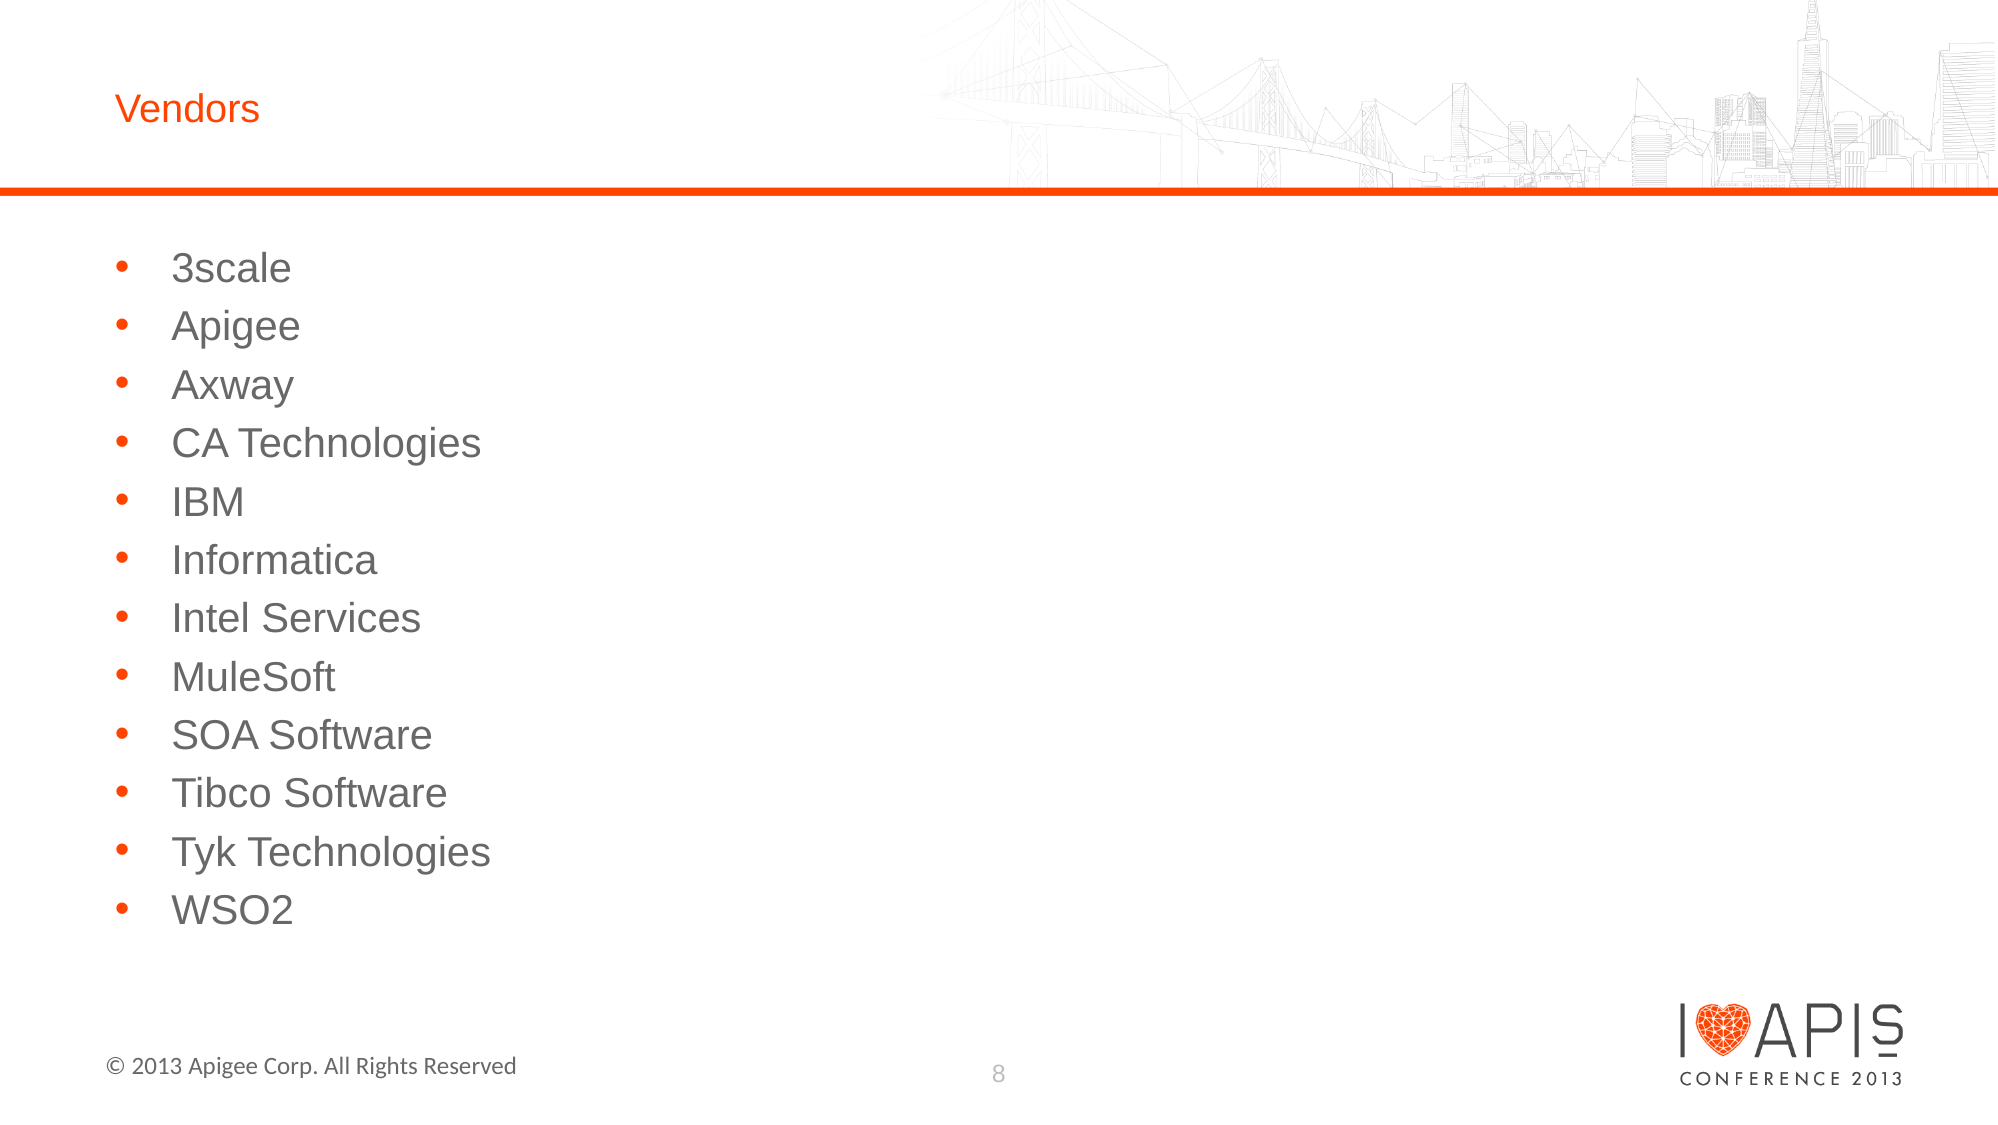

# Vendors
3scale
Apigee
Axway
CA Technologies
IBM
Informatica
Intel Services
MuleSoft
SOA Software
Tibco Software
Tyk Technologies
WSO2
8